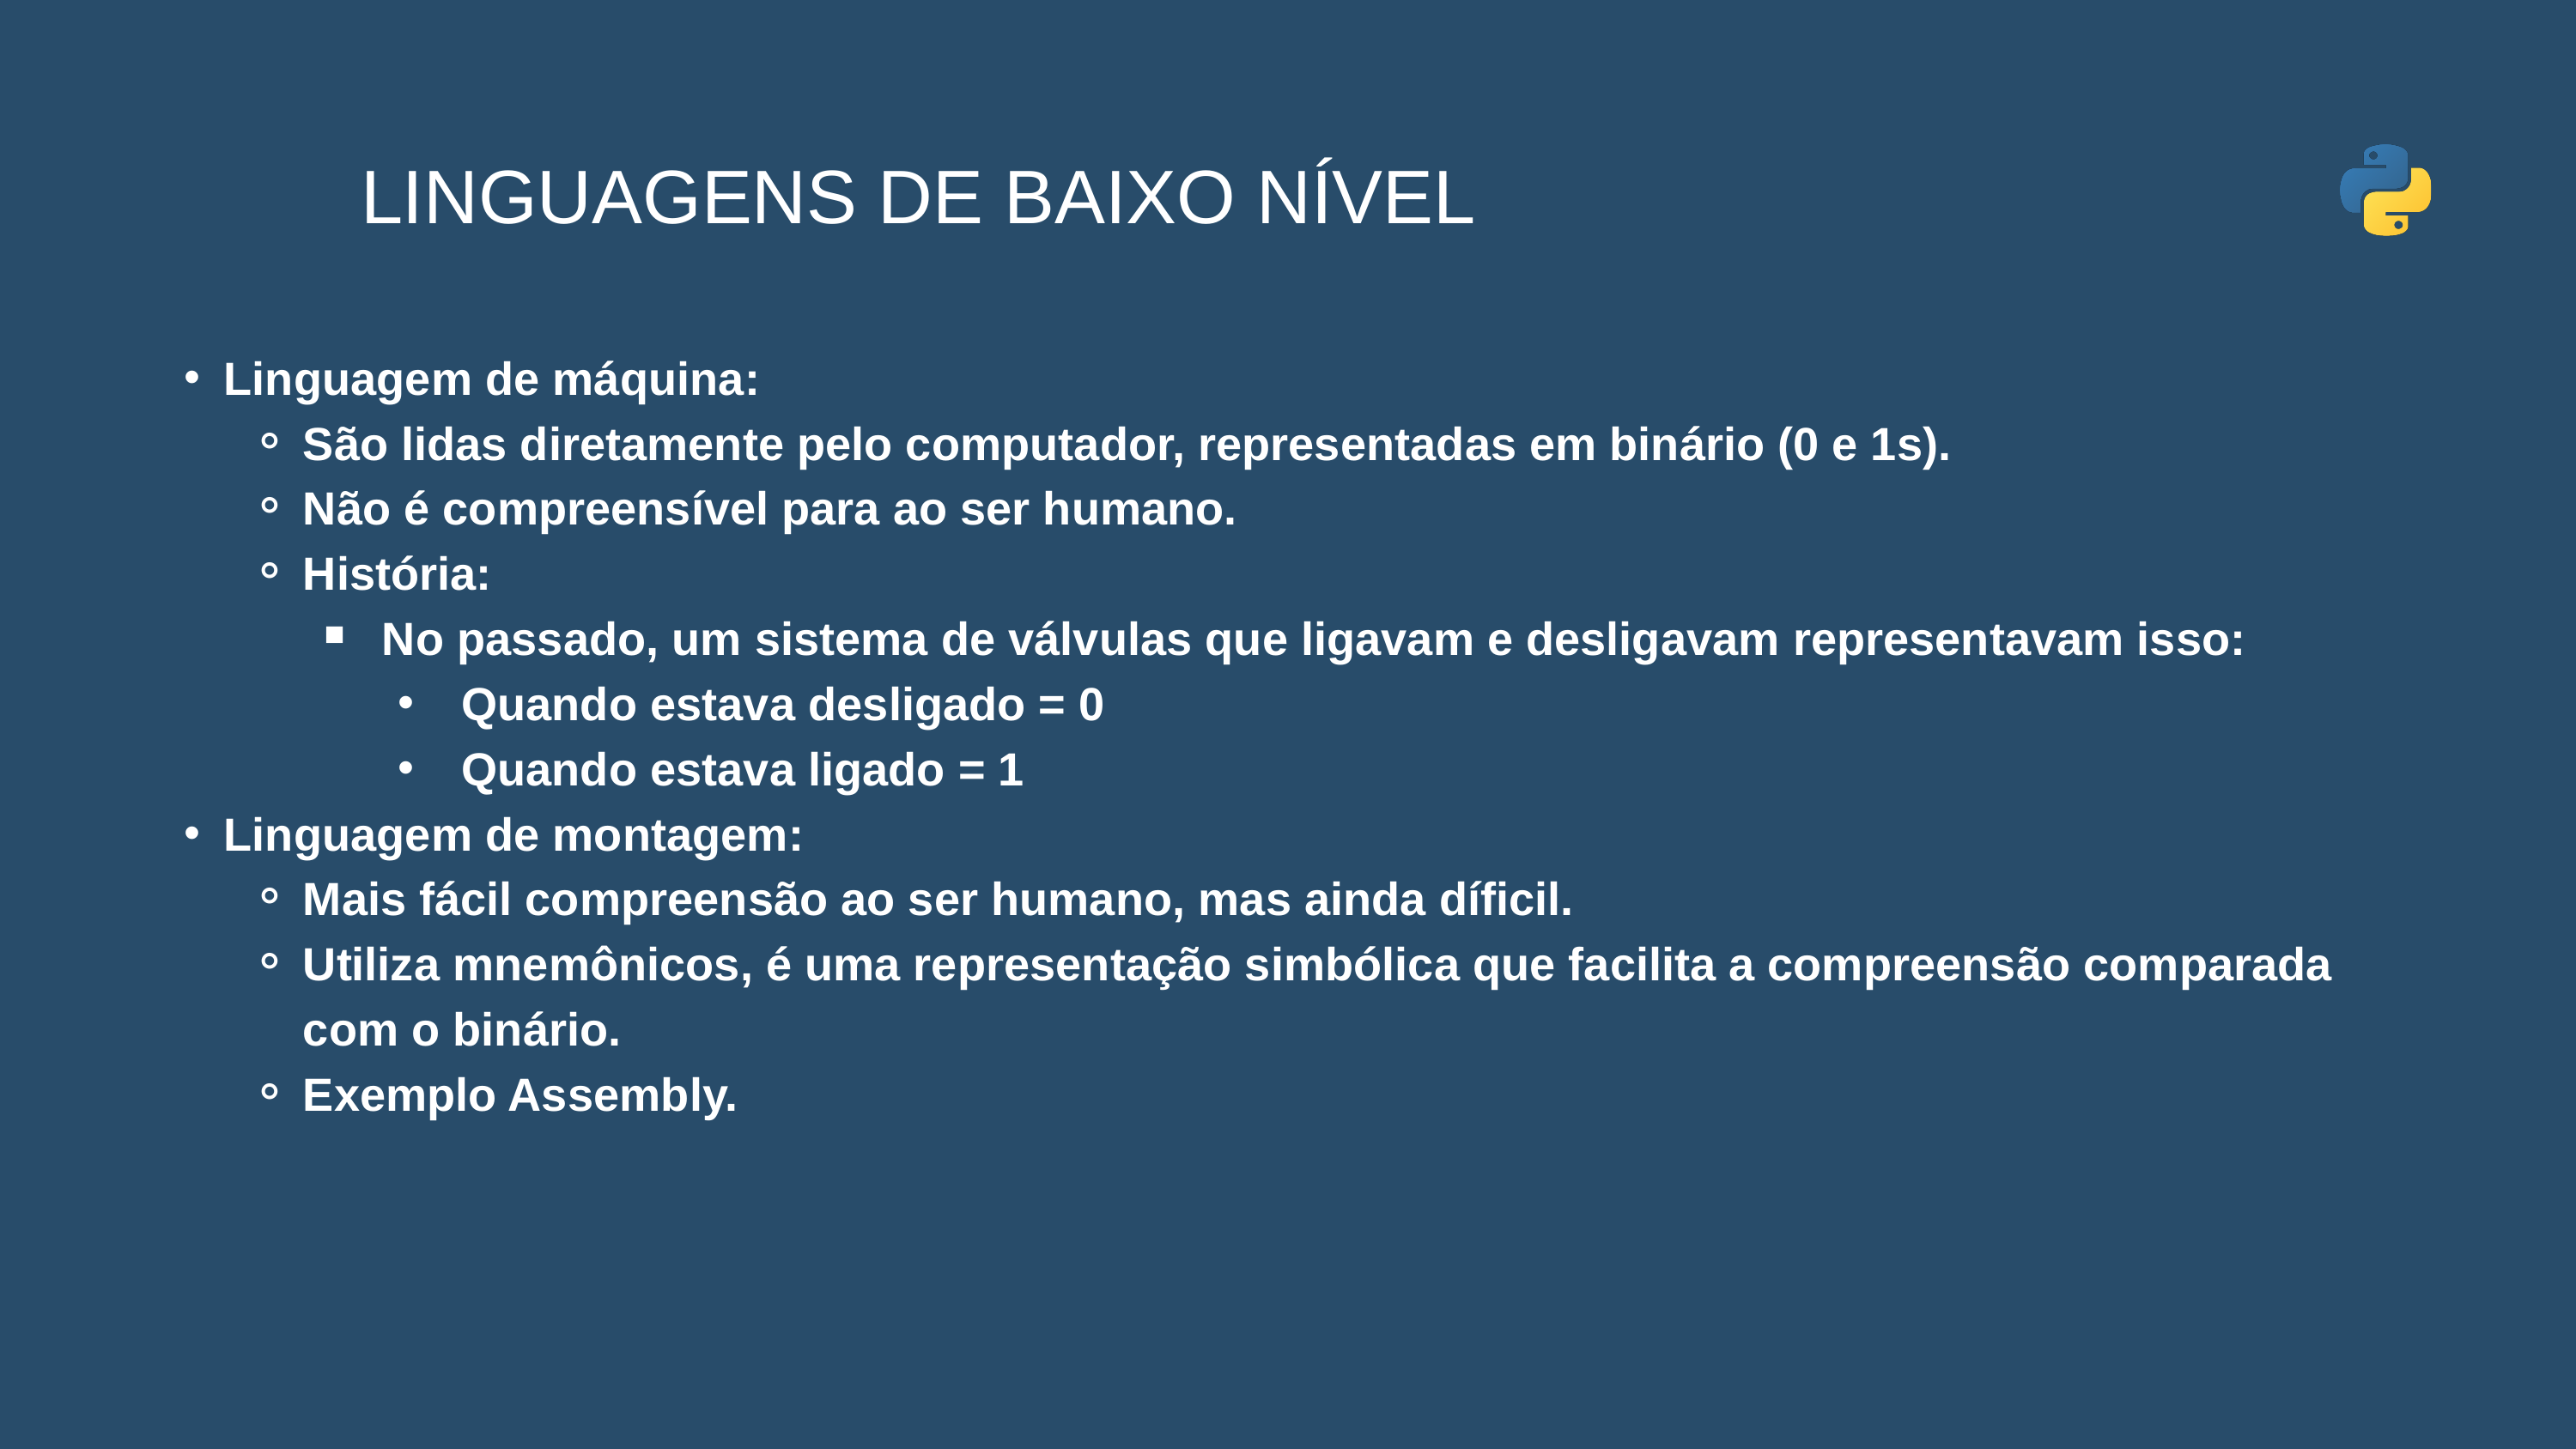

LINGUAGENS DE BAIXO NÍVEL

Linguagem de máquina:
São lidas diretamente pelo computador, representadas em binário (0 e 1s).
Não é compreensível para ao ser humano.
História:
No passado, um sistema de válvulas que ligavam e desligavam representavam isso:
Quando estava desligado = 0
Quando estava ligado = 1
Linguagem de montagem:
Mais fácil compreensão ao ser humano, mas ainda díficil.
Utiliza mnemônicos, é uma representação simbólica que facilita a compreensão comparada com o binário.
Exemplo Assembly.